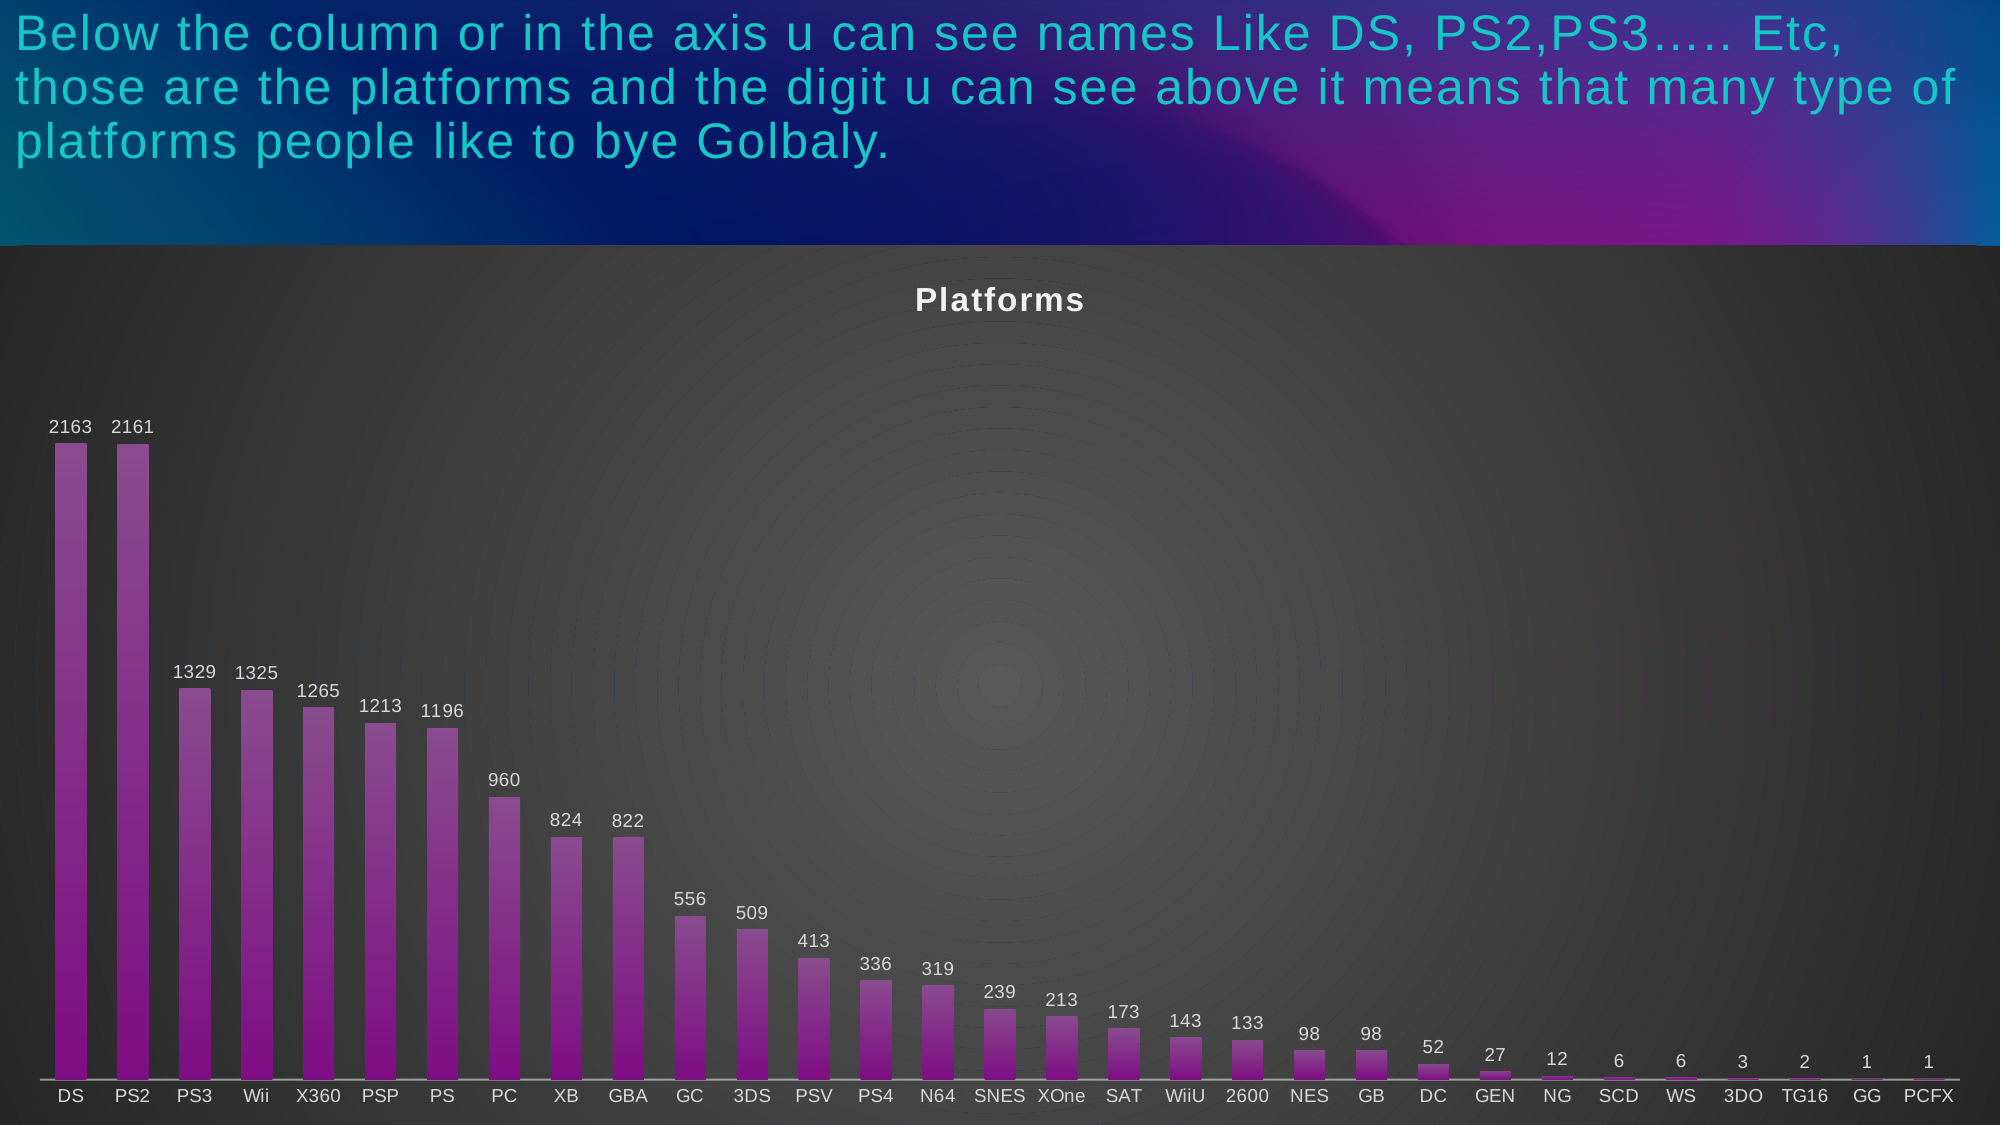

Below the column or in the axis u can see names Like DS, PS2,PS3….. Etc, those are the platforms and the digit u can see above it means that many type of platforms people like to bye Golbaly.

### Chart: Platforms

| Category | count(Platform) |
|---|---|
| DS | 2163.0 |
| PS2 | 2161.0 |
| PS3 | 1329.0 |
| Wii | 1325.0 |
| X360 | 1265.0 |
| PSP | 1213.0 |
| PS | 1196.0 |
| PC | 960.0 |
| XB | 824.0 |
| GBA | 822.0 |
| GC | 556.0 |
| 3DS | 509.0 |
| PSV | 413.0 |
| PS4 | 336.0 |
| N64 | 319.0 |
| SNES | 239.0 |
| XOne | 213.0 |
| SAT | 173.0 |
| WiiU | 143.0 |
| 2600 | 133.0 |
| NES | 98.0 |
| GB | 98.0 |
| DC | 52.0 |
| GEN | 27.0 |
| NG | 12.0 |
| SCD | 6.0 |
| WS | 6.0 |
| 3DO | 3.0 |
| TG16 | 2.0 |
| GG | 1.0 |
| PCFX | 1.0 |